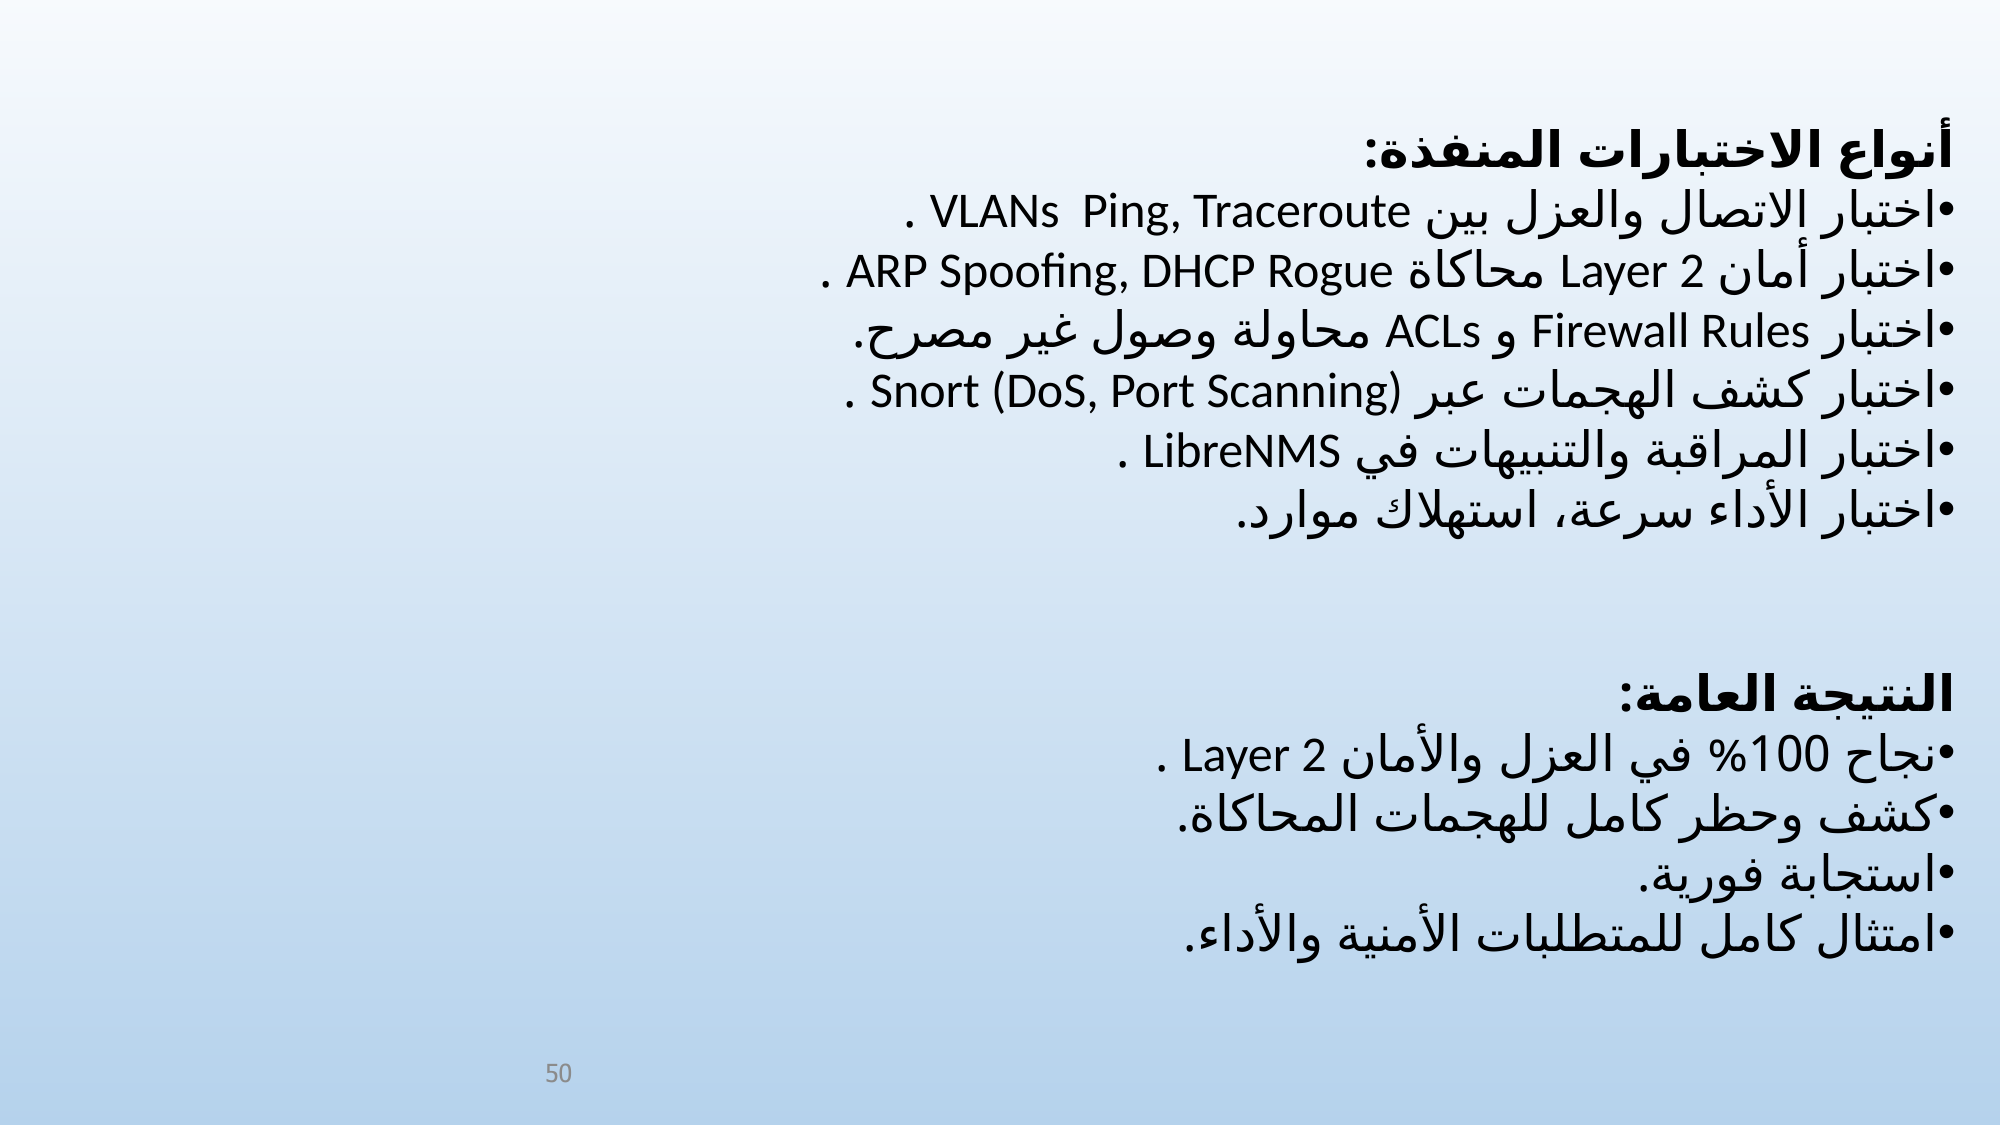

أنواع الاختبارات المنفذة:
اختبار الاتصال والعزل بين VLANs  Ping, Traceroute .
اختبار أمان Layer 2 محاكاة ARP Spoofing, DHCP Rogue .
اختبار Firewall Rules و ACLs محاولة وصول غير مصرح.
اختبار كشف الهجمات عبر Snort (DoS, Port Scanning) .
اختبار المراقبة والتنبيهات في LibreNMS .
اختبار الأداء سرعة، استهلاك موارد.
النتيجة العامة:
نجاح 100% في العزل والأمان Layer 2 .
كشف وحظر كامل للهجمات المحاكاة.
استجابة فورية.
امتثال كامل للمتطلبات الأمنية والأداء.
50